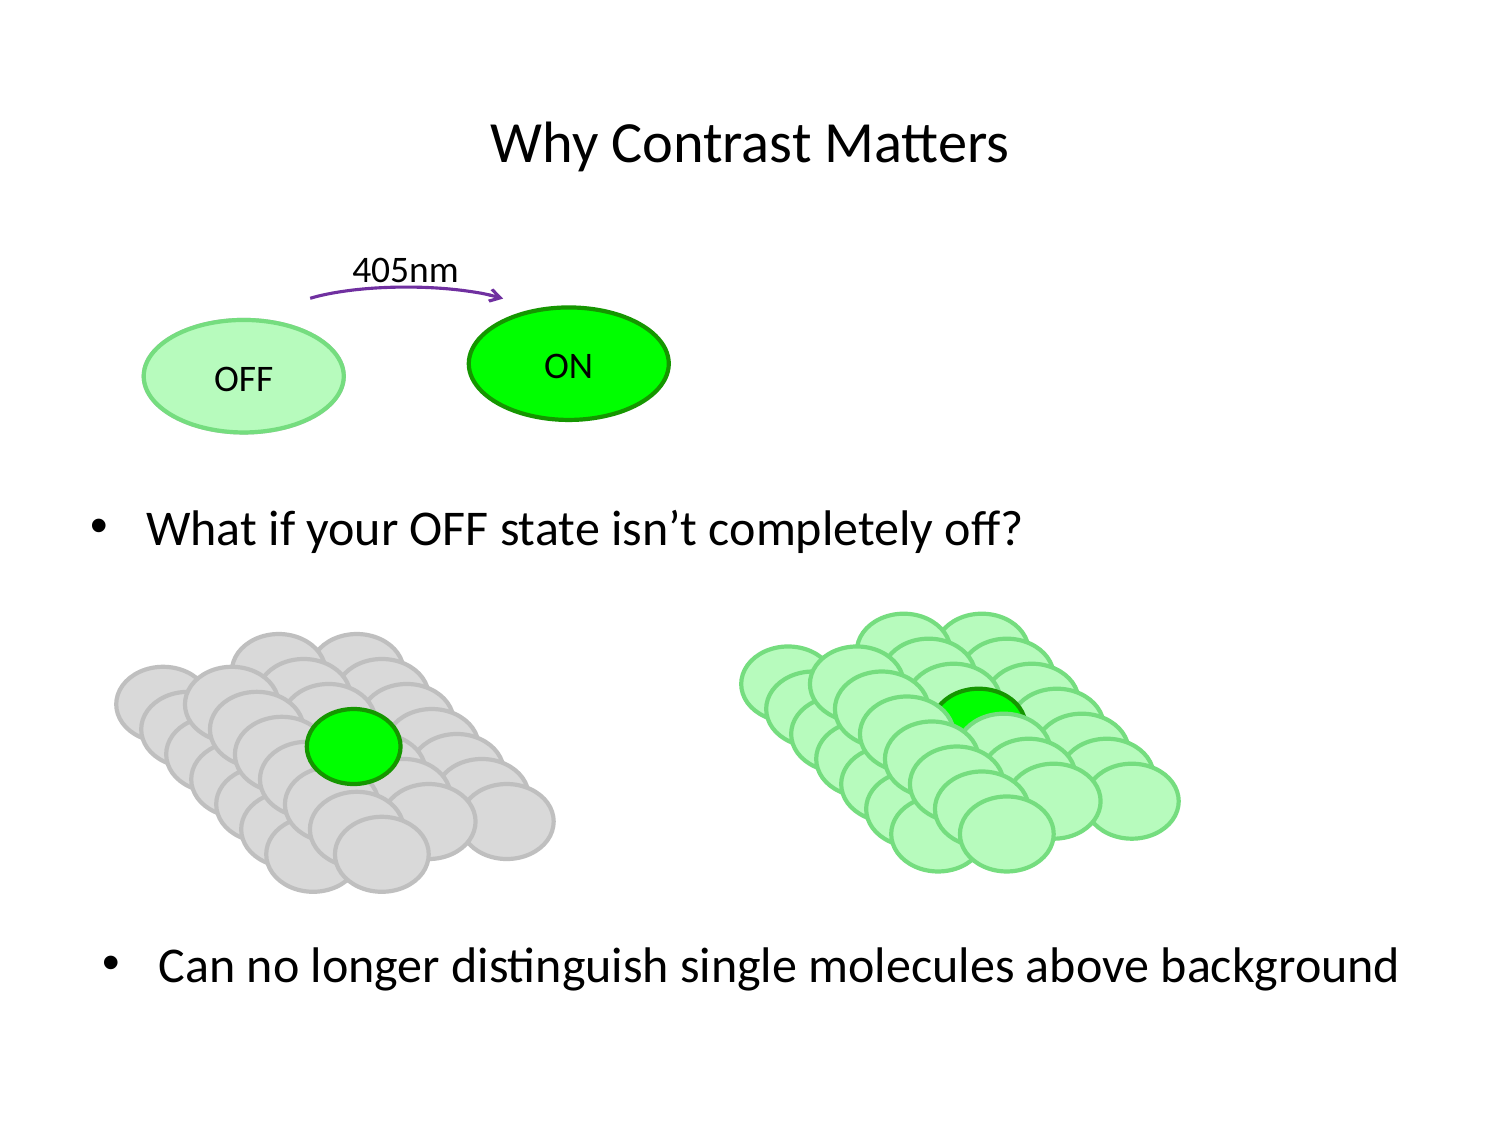

# Why Contrast Matters
405nm

ON
OFF
OFF
What if your OFF state isn’t completely off?

Can no longer distinguish single molecules above background